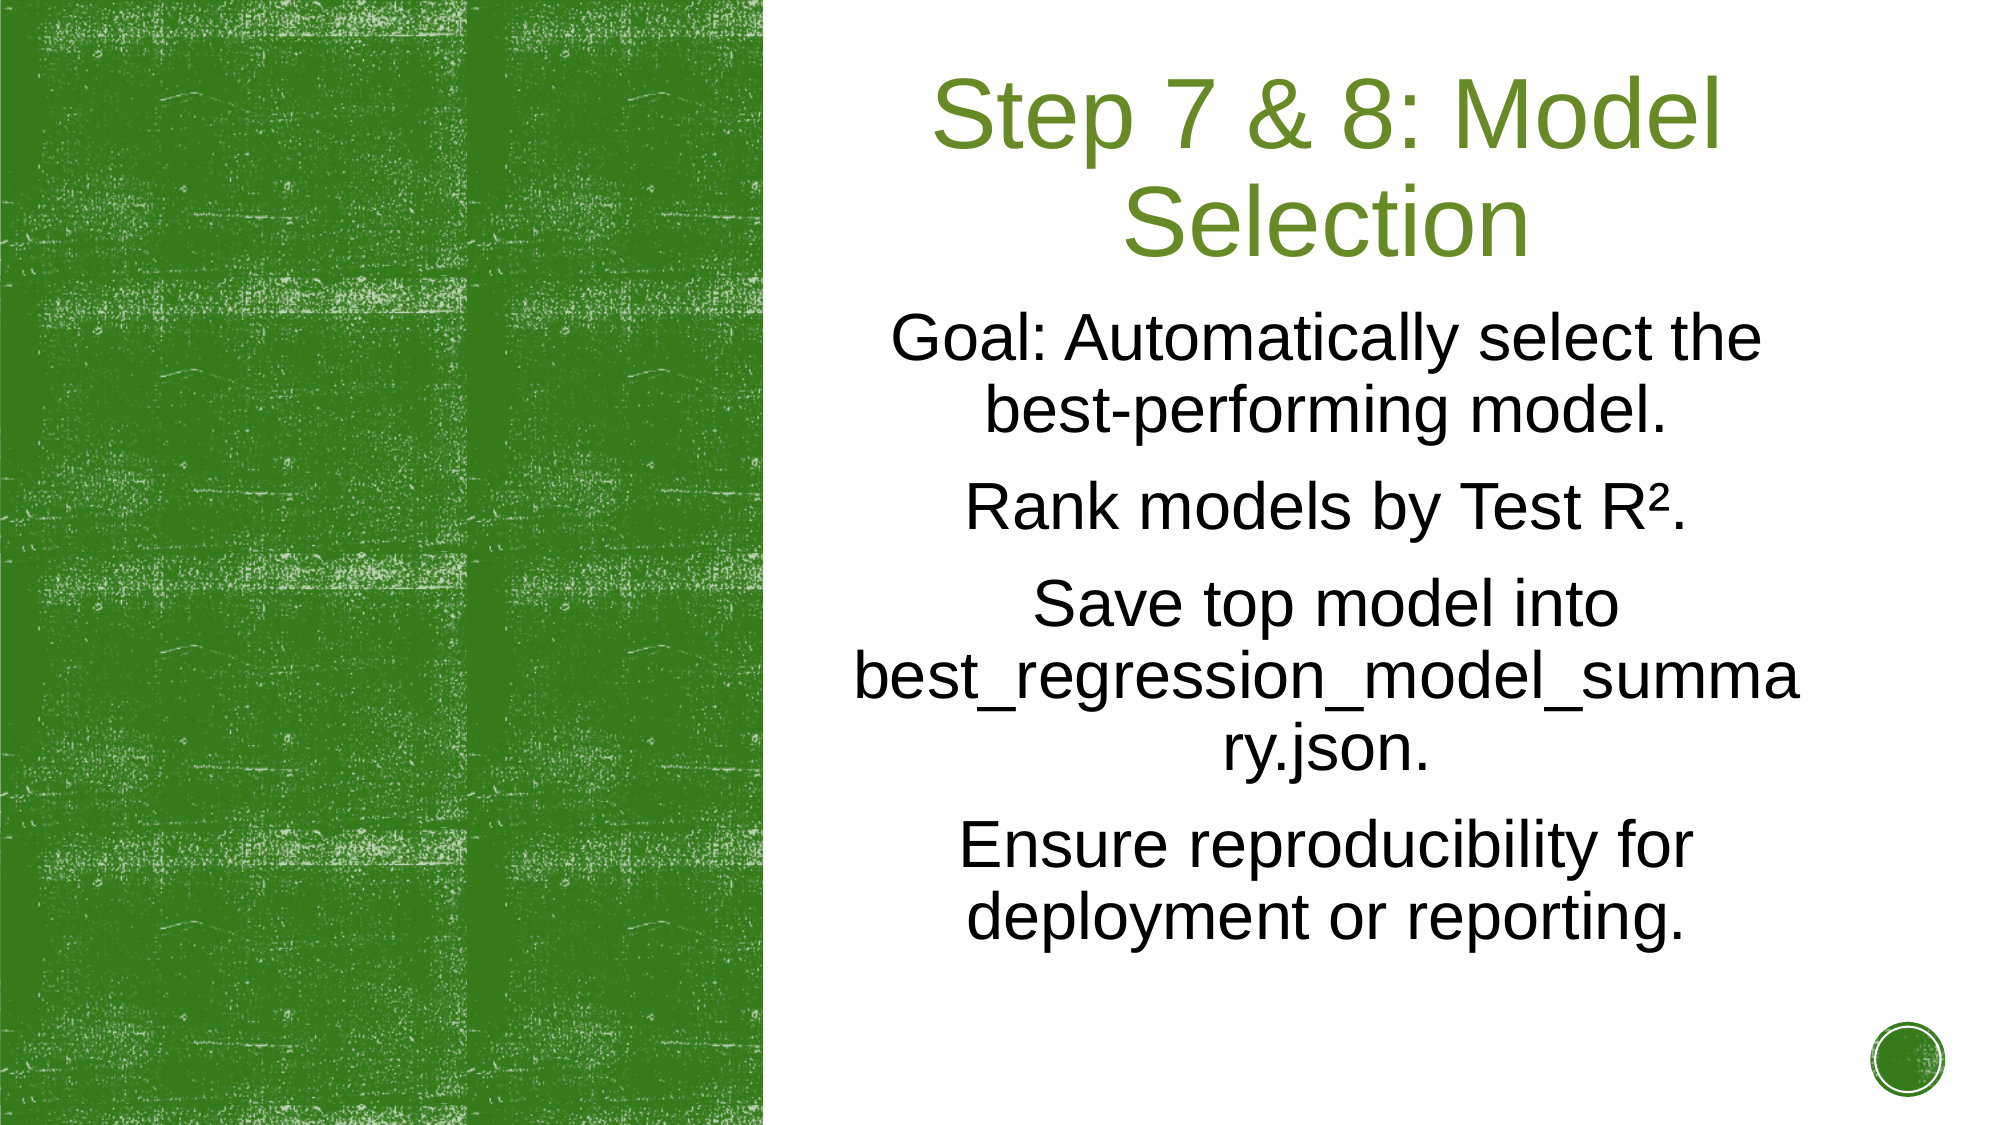

Step 7 & 8: Model Selection
Goal: Automatically select the best-performing model.
Rank models by Test R².
Save top model into best_regression_model_summary.json.
Ensure reproducibility for deployment or reporting.